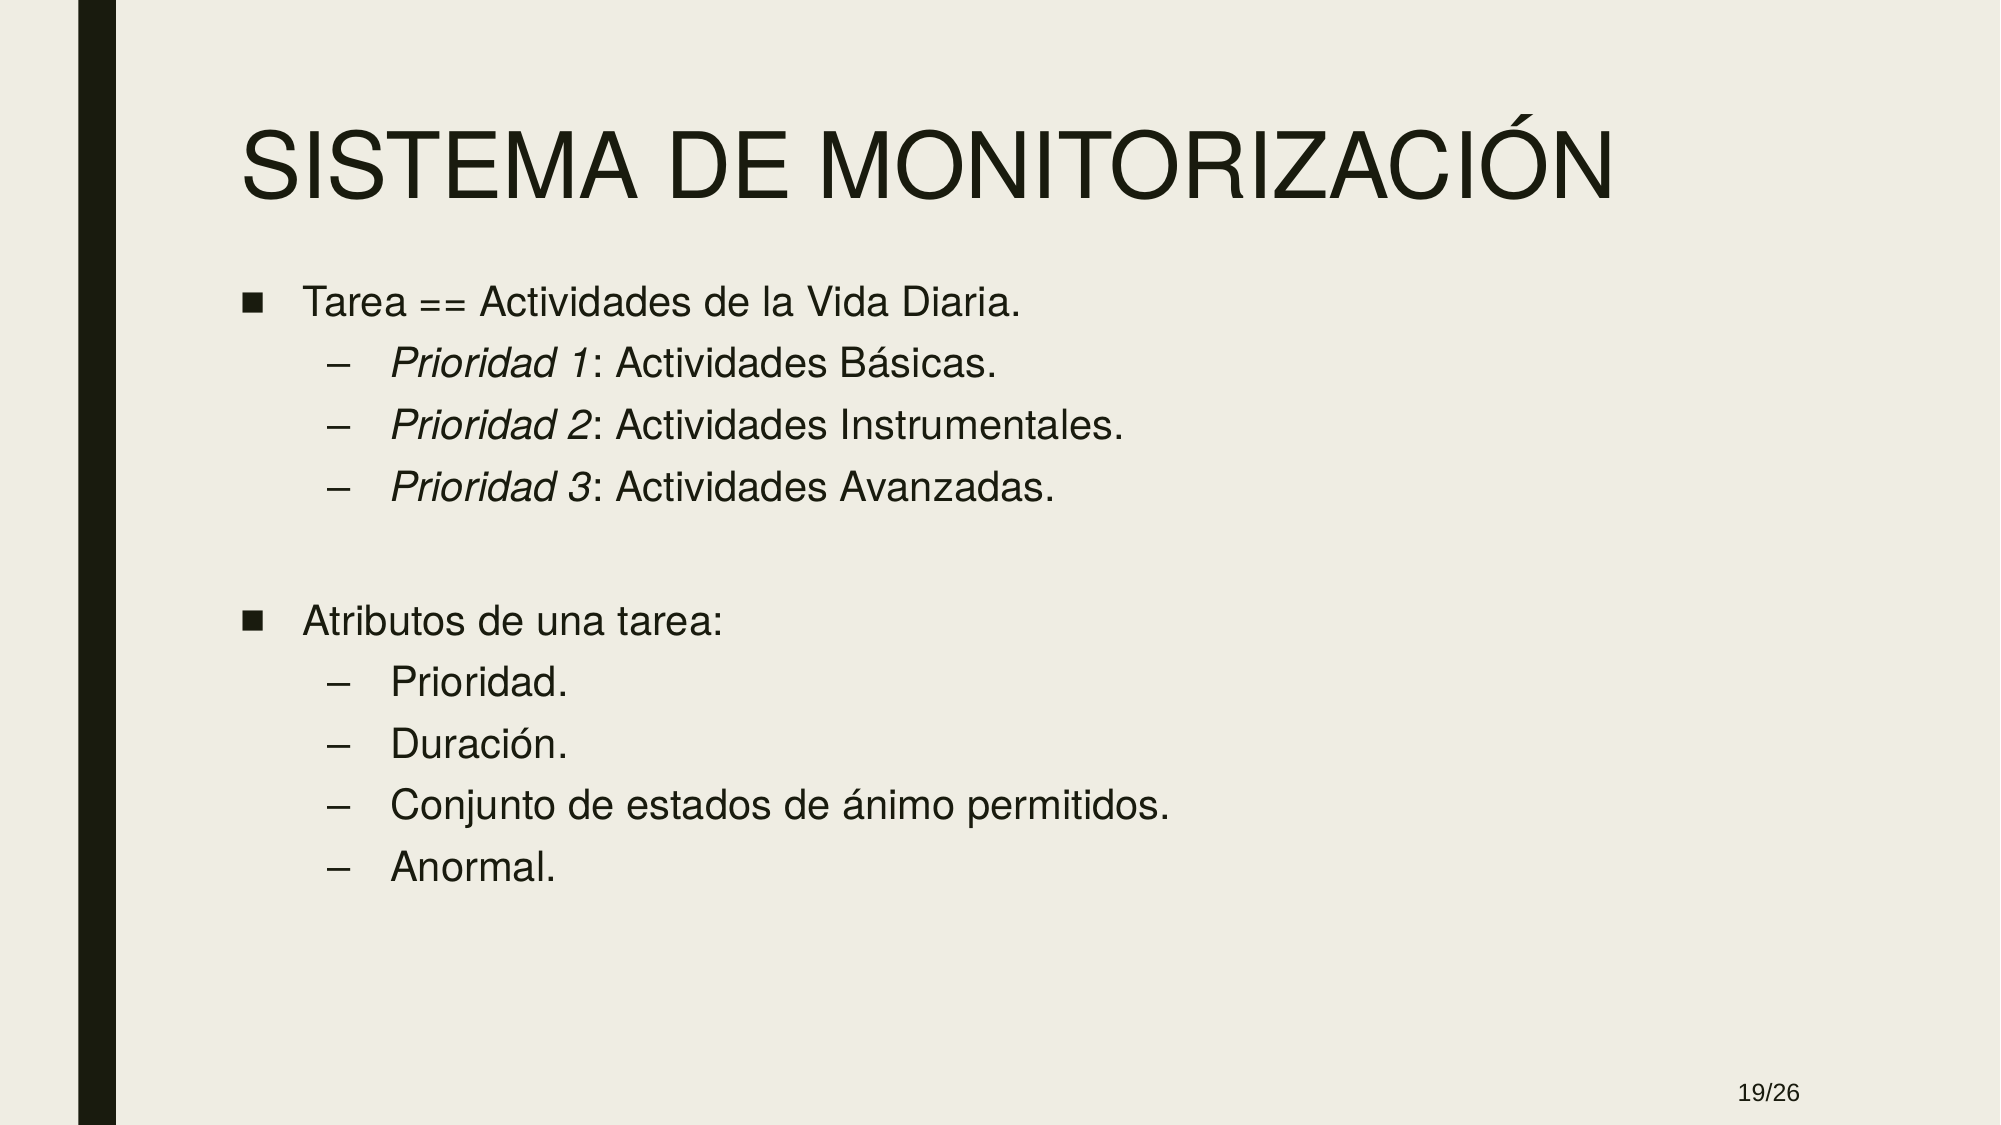

# SISTEMA DE MONITORIZACIÓN
Tarea == Actividades de la Vida Diaria.
Prioridad 1: Actividades Básicas.
Prioridad 2: Actividades Instrumentales.
Prioridad 3: Actividades Avanzadas.

Atributos de una tarea:
Prioridad.
Duración.
Conjunto de estados de ánimo permitidos.
Anormal.

19/26